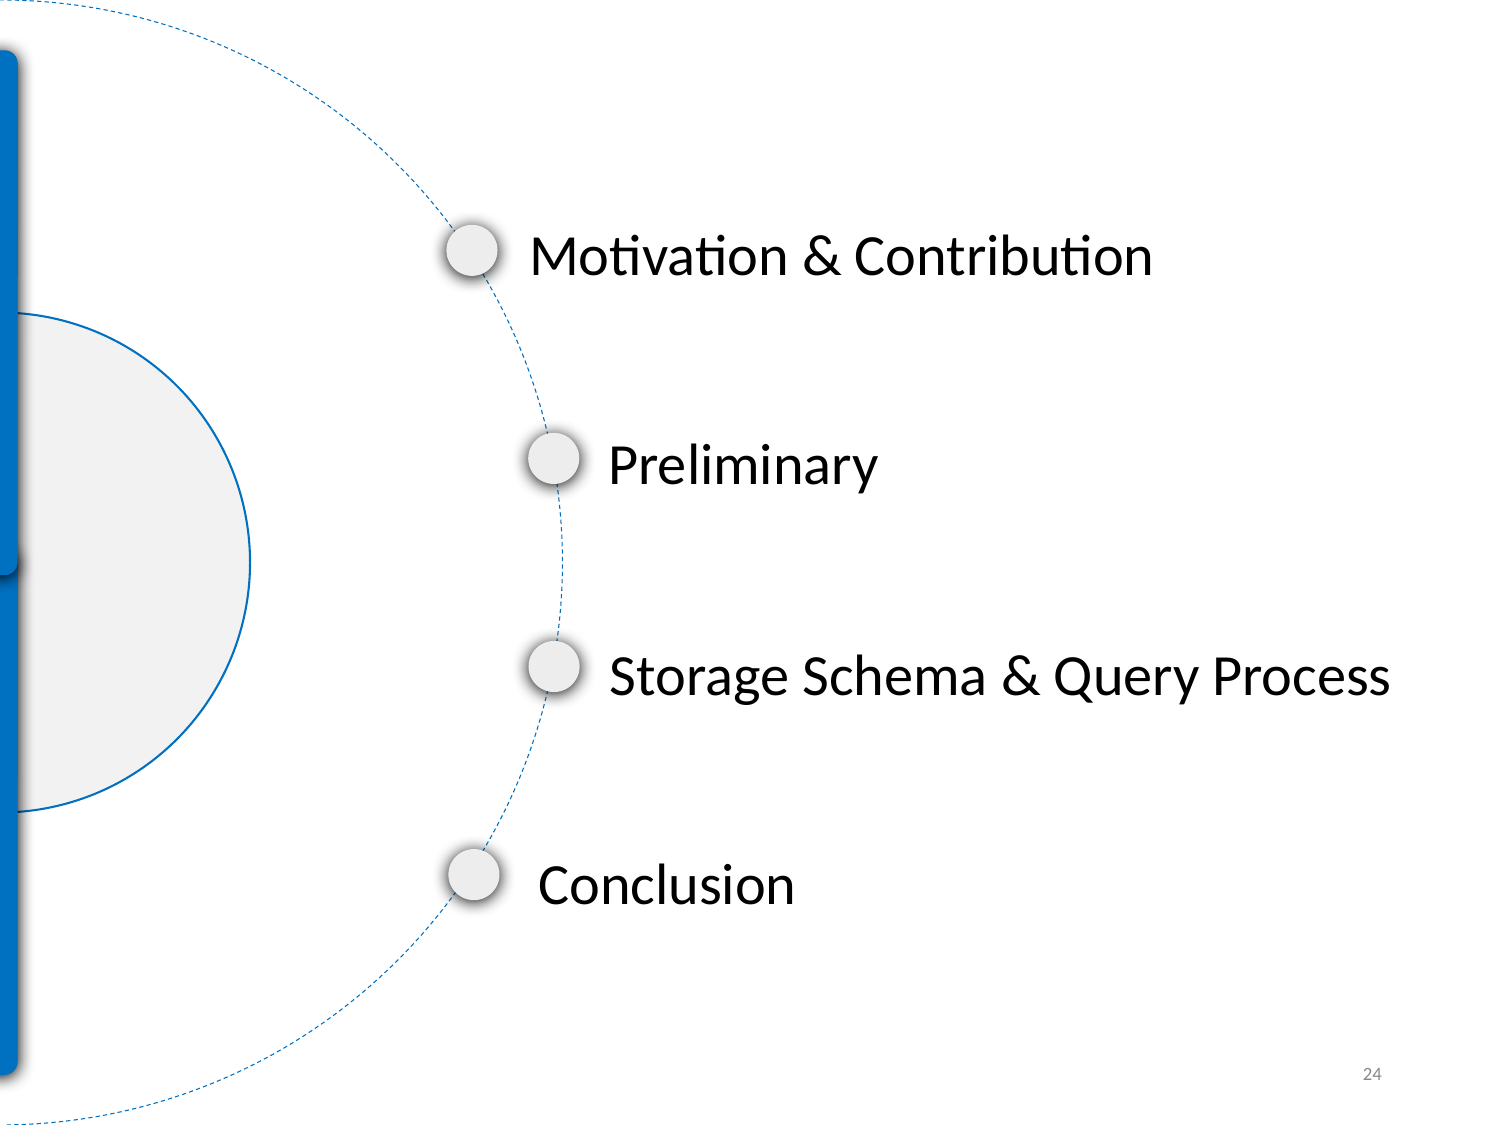

Motivation & Contribution

Preliminary

Storage Schema & Query Process

Conclusion

24